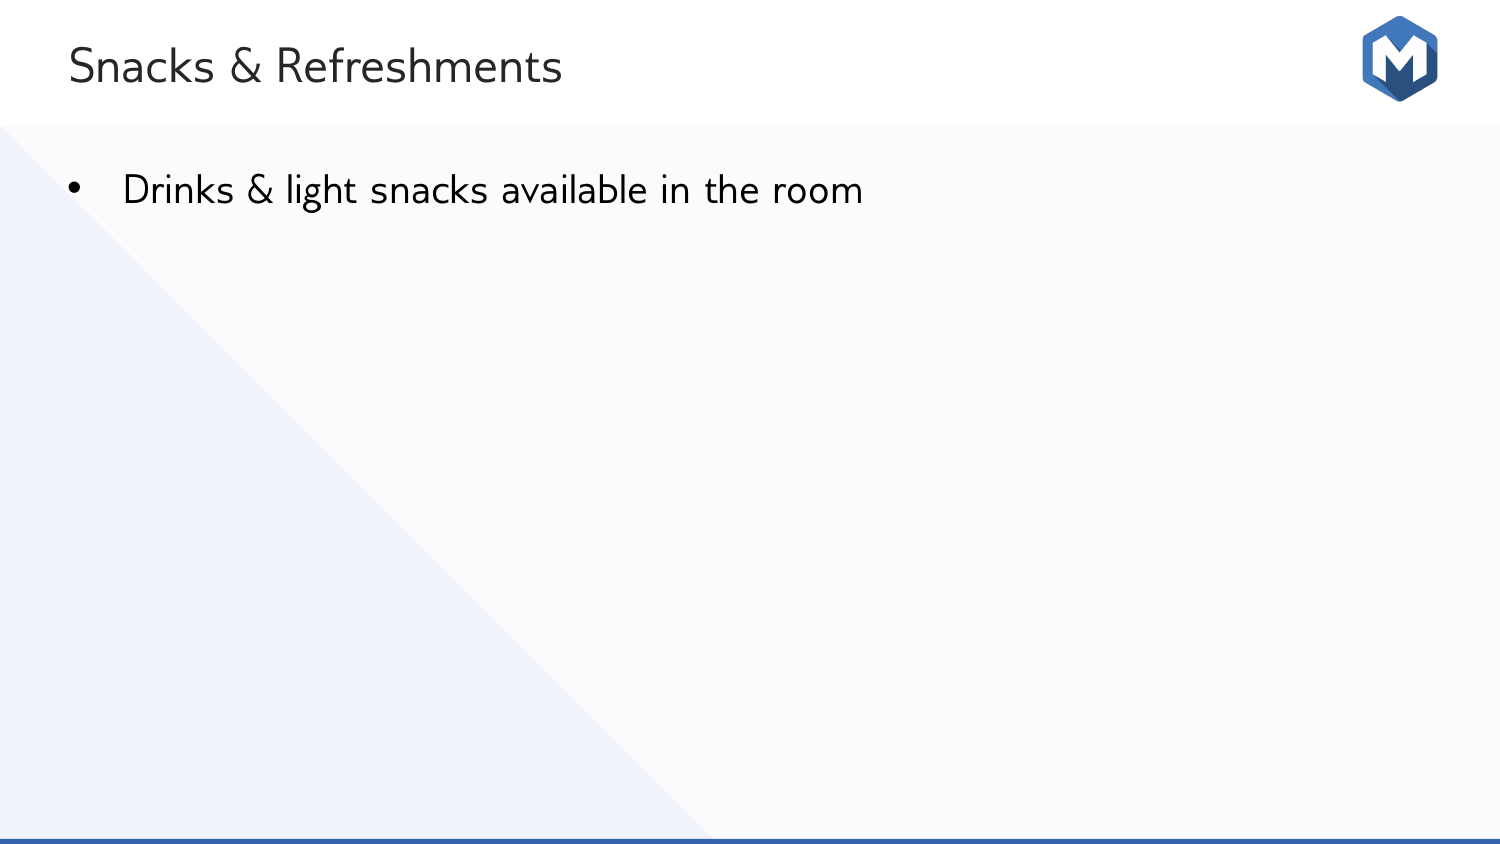

# Snacks & Refreshments
Drinks & light snacks available in the room